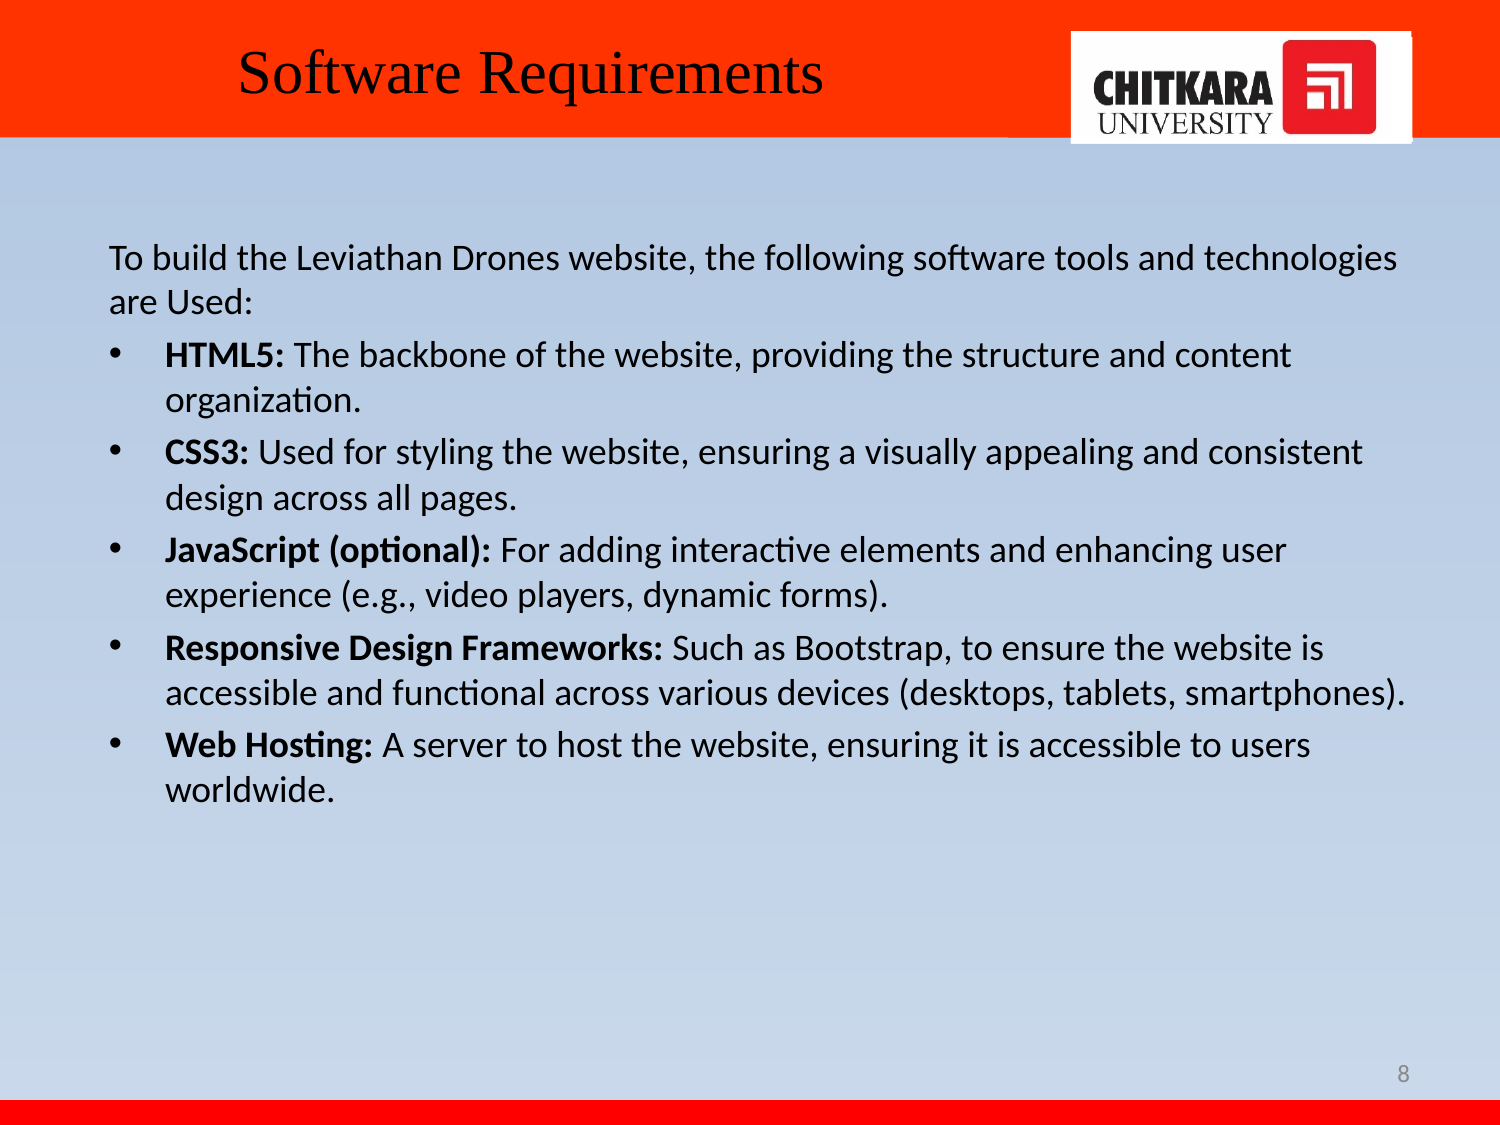

# Software Requirements
To build the Leviathan Drones website, the following software tools and technologies are Used:
HTML5: The backbone of the website, providing the structure and content organization.
CSS3: Used for styling the website, ensuring a visually appealing and consistent design across all pages.
JavaScript (optional): For adding interactive elements and enhancing user experience (e.g., video players, dynamic forms).
Responsive Design Frameworks: Such as Bootstrap, to ensure the website is accessible and functional across various devices (desktops, tablets, smartphones).
Web Hosting: A server to host the website, ensuring it is accessible to users worldwide.

8